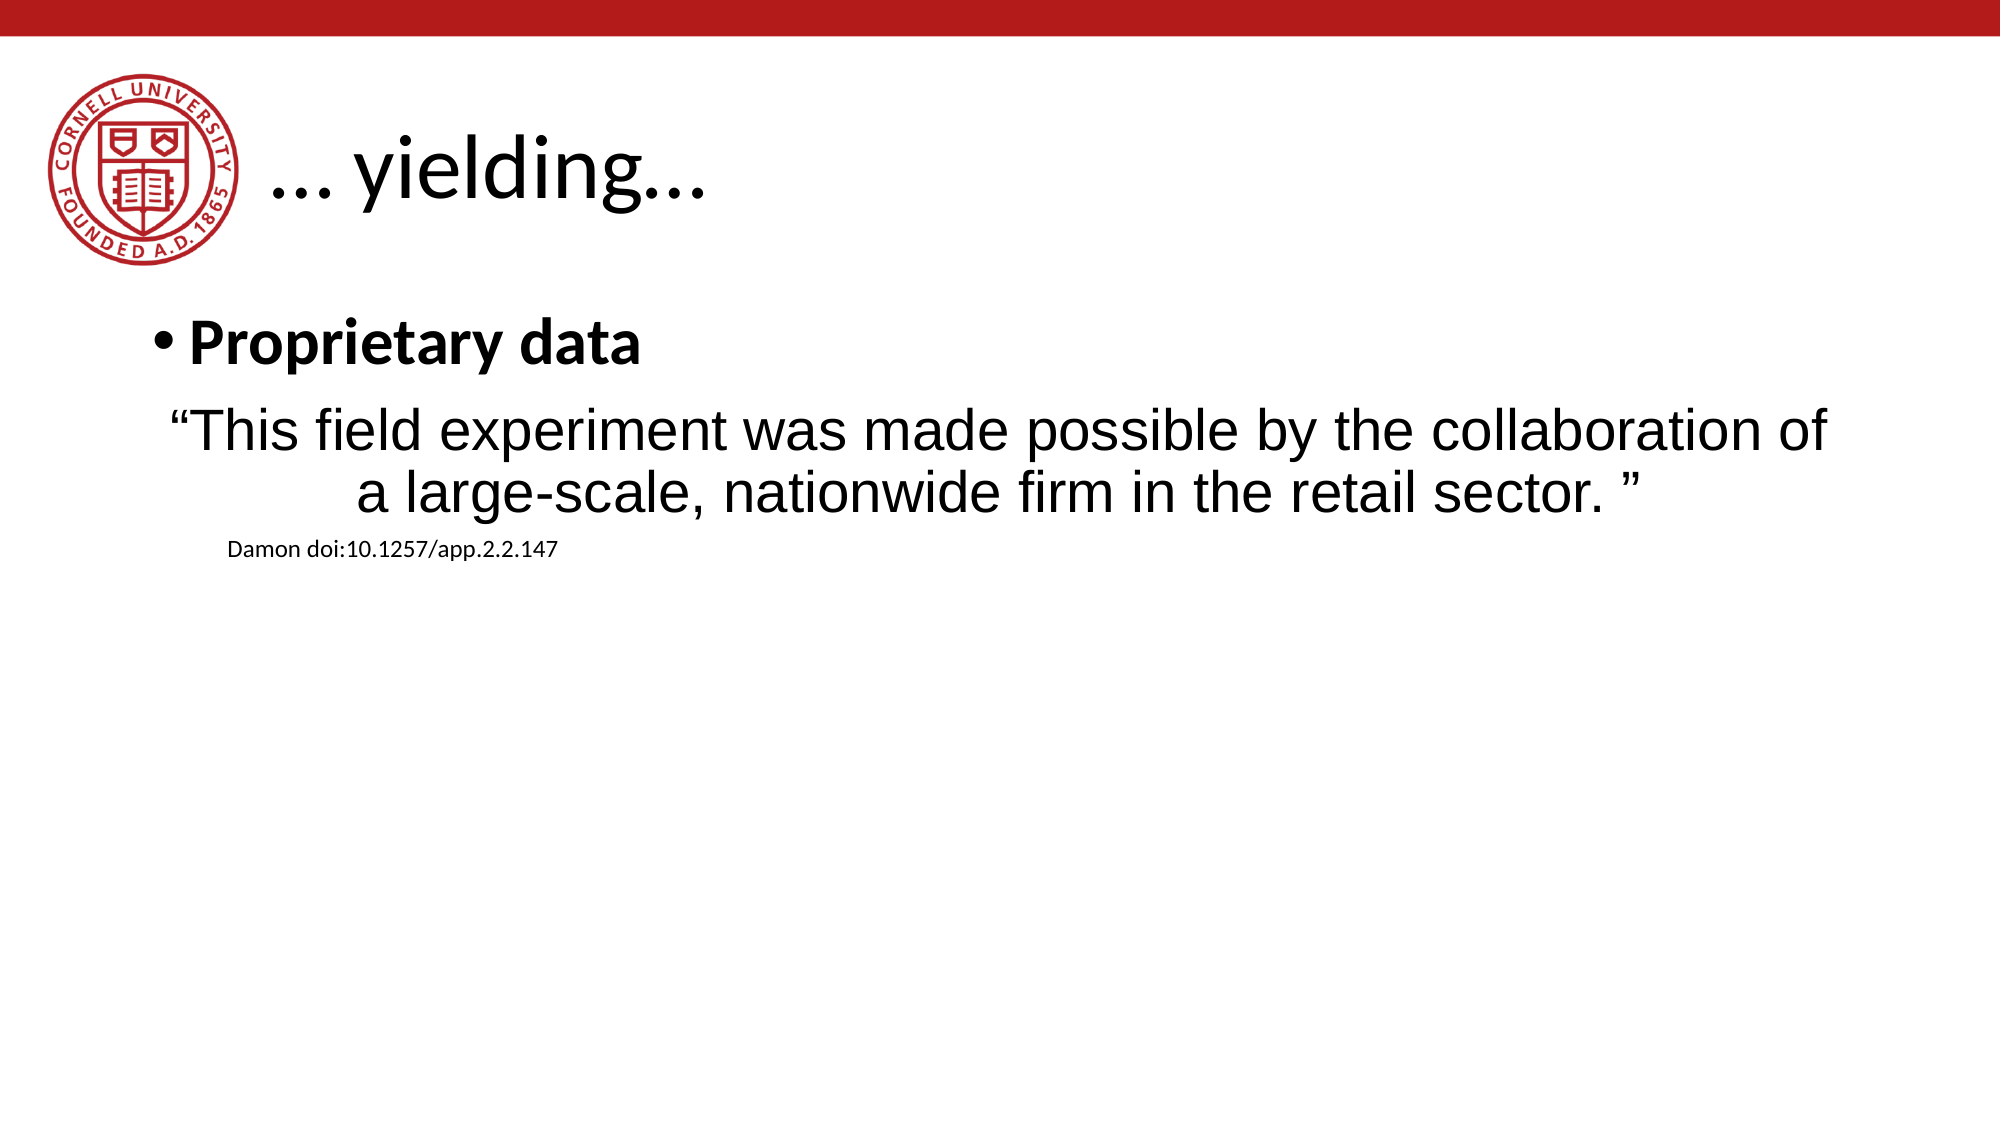

# … yielding…
Proprietary data
“This field experiment was made possible by the collaboration of a large-scale, nationwide firm in the retail sector. ”
Damon doi:10.1257/app.2.2.147